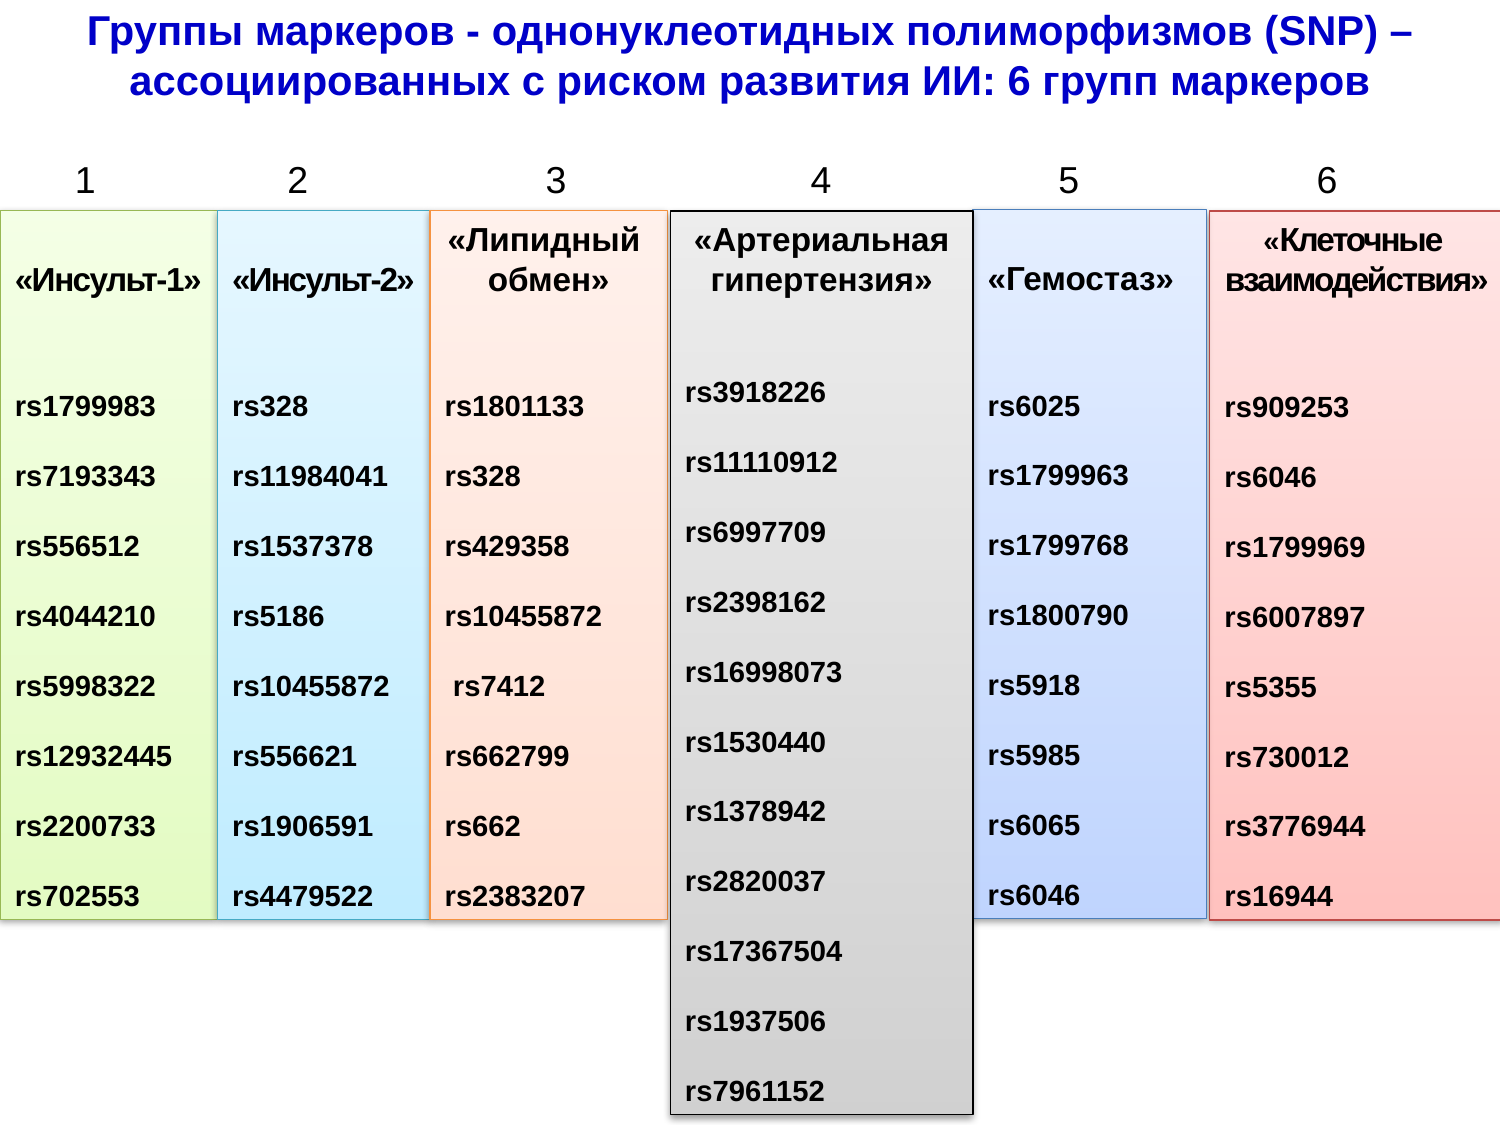

Группы маркеров - однонуклеотидных полиморфизмов (SNP) – ассоциированных с риском развития ИИ: 6 групп маркеров
1	      2		  3	             4	        5		    6
«Гемостаз»

rs6025
rs1799963 rs1799768 rs1800790
rs5918
rs5985
rs6065
rs6046
«Инсульт-1»

rs1799983 rs7193343 rs556512 rs4044210 rs5998322 rs12932445 rs2200733 rs702553
«Инсульт-2»

rs328 rs11984041 rs1537378 rs5186 rs10455872 rs556621 rs1906591 rs4479522
«Липидный
обмен»

rs1801133
rs328
rs429358 rs10455872
 rs7412
rs662799
rs662
rs2383207
«Артериальная гипертензия»

rs3918226
rs11110912
rs6997709
rs2398162
rs16998073
rs1530440
rs1378942
rs2820037
rs17367504
rs1937506
rs7961152
«Клеточные
взаимодействия»

rs909253
rs6046
rs1799969
rs6007897
rs5355
rs730012
rs3776944
rs16944